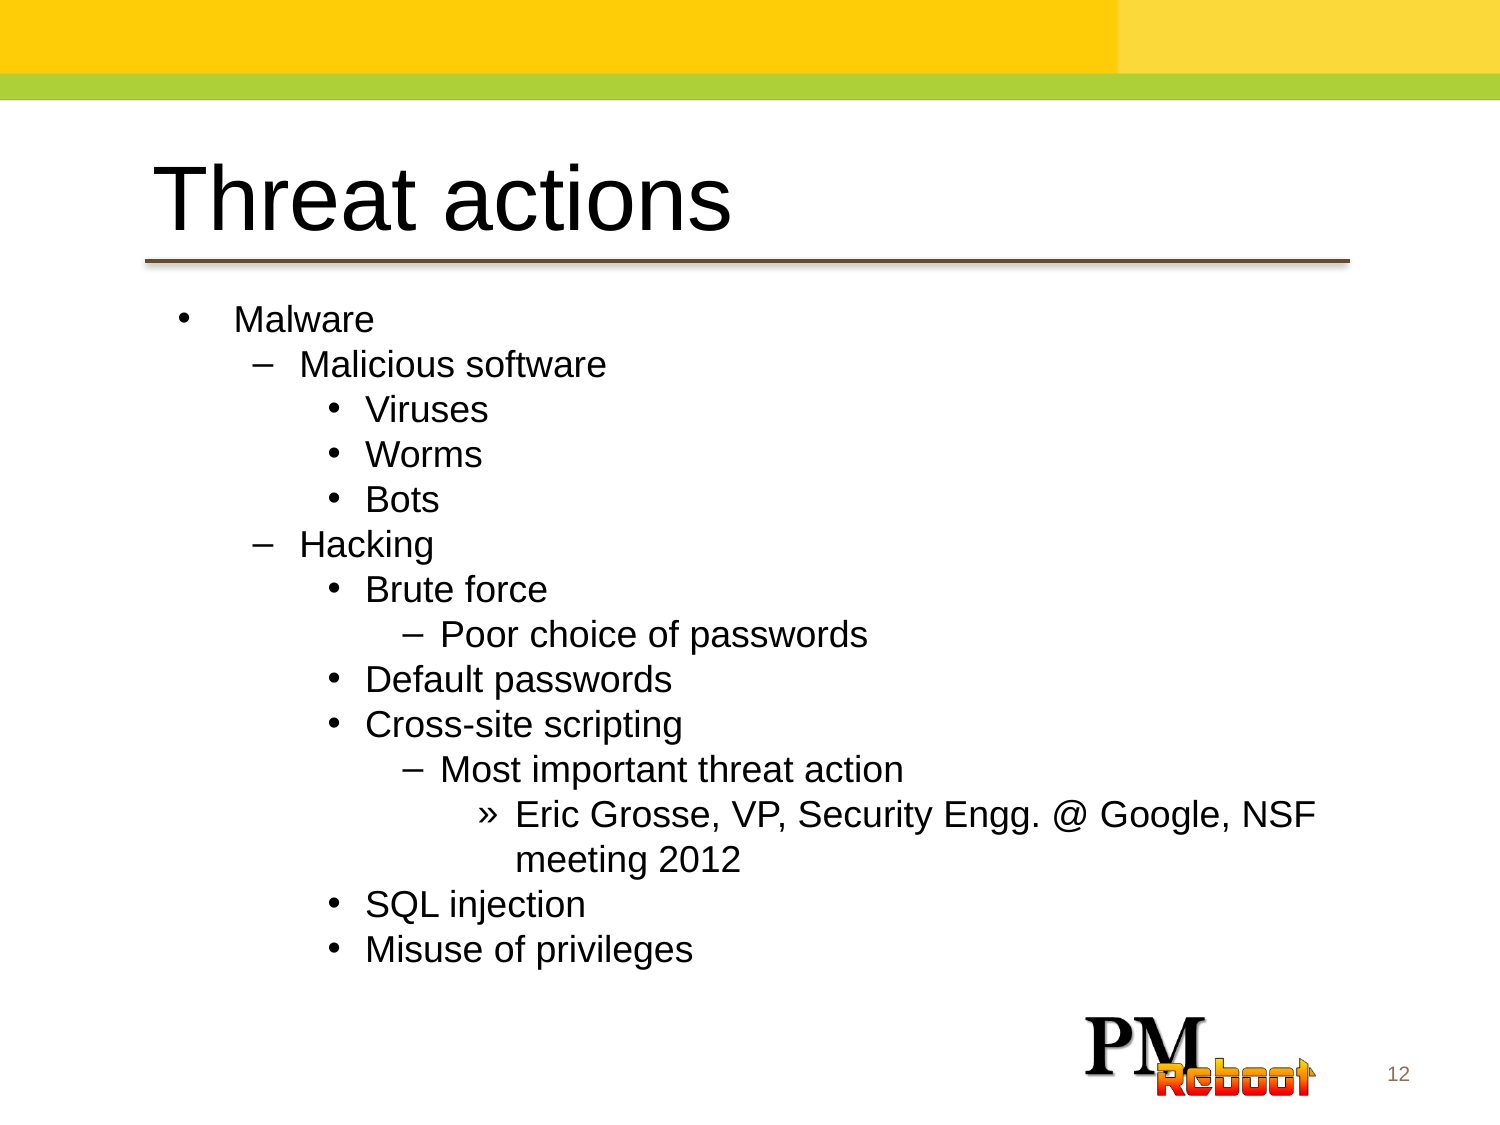

Threat actions
Malware
Malicious software
Viruses
Worms
Bots
Hacking
Brute force
Poor choice of passwords
Default passwords
Cross-site scripting
Most important threat action
Eric Grosse, VP, Security Engg. @ Google, NSF meeting 2012
SQL injection
Misuse of privileges
12